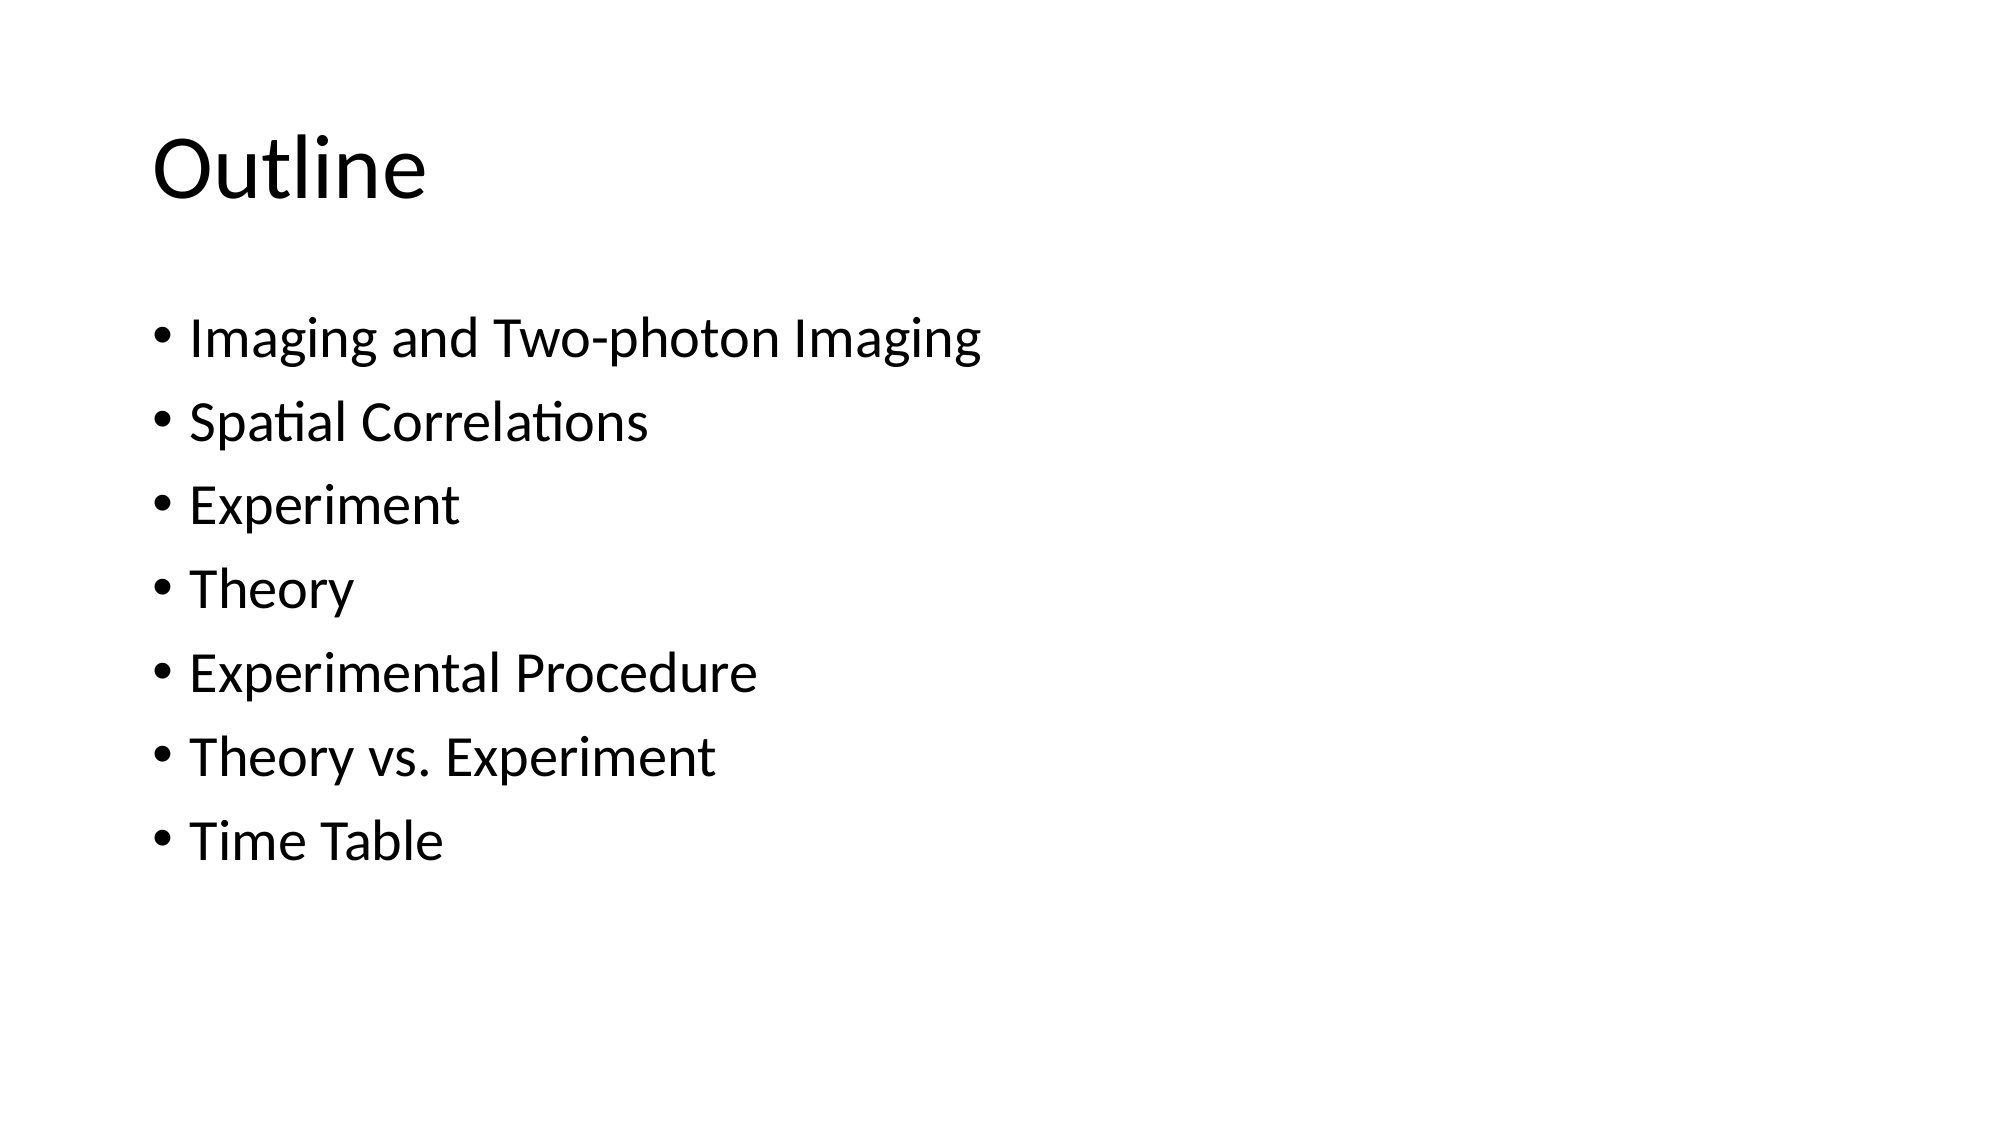

# Outline
Imaging and Two-photon Imaging
Spatial Correlations
Experiment
Theory
Experimental Procedure
Theory vs. Experiment
Time Table